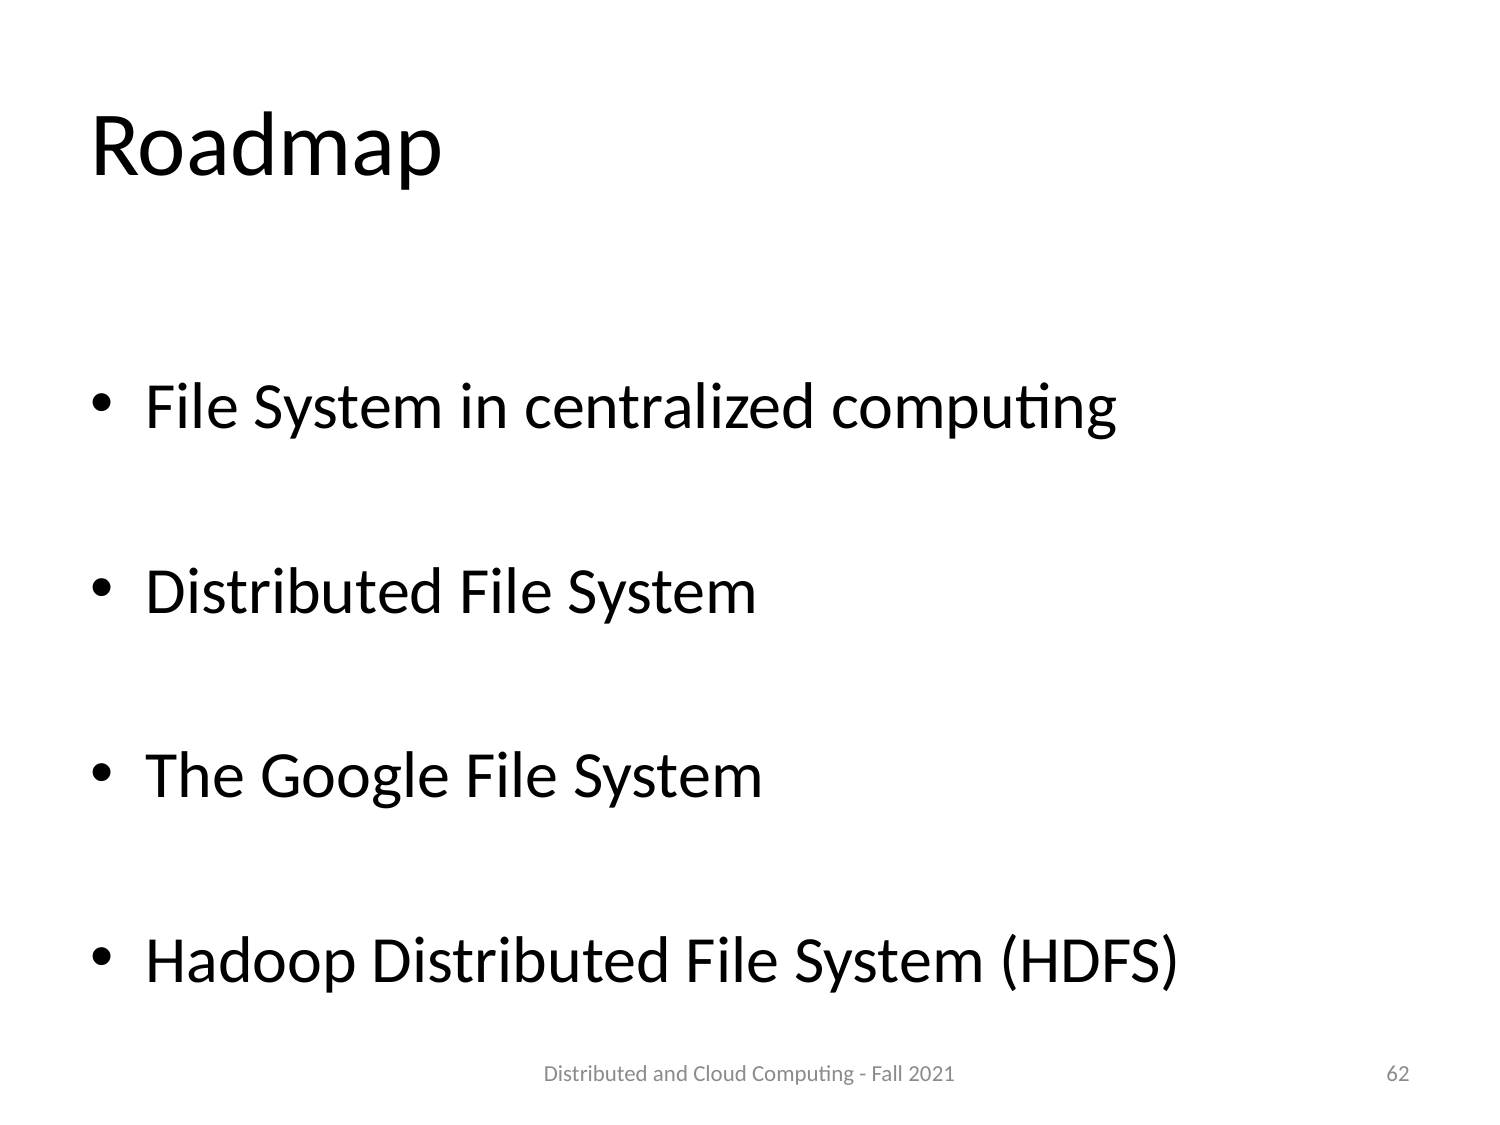

# Roadmap

File System in centralized computing

Distributed File System

The Google File System

Hadoop Distributed File System (HDFS)
Distributed and Cloud Computing - Fall 2021
62